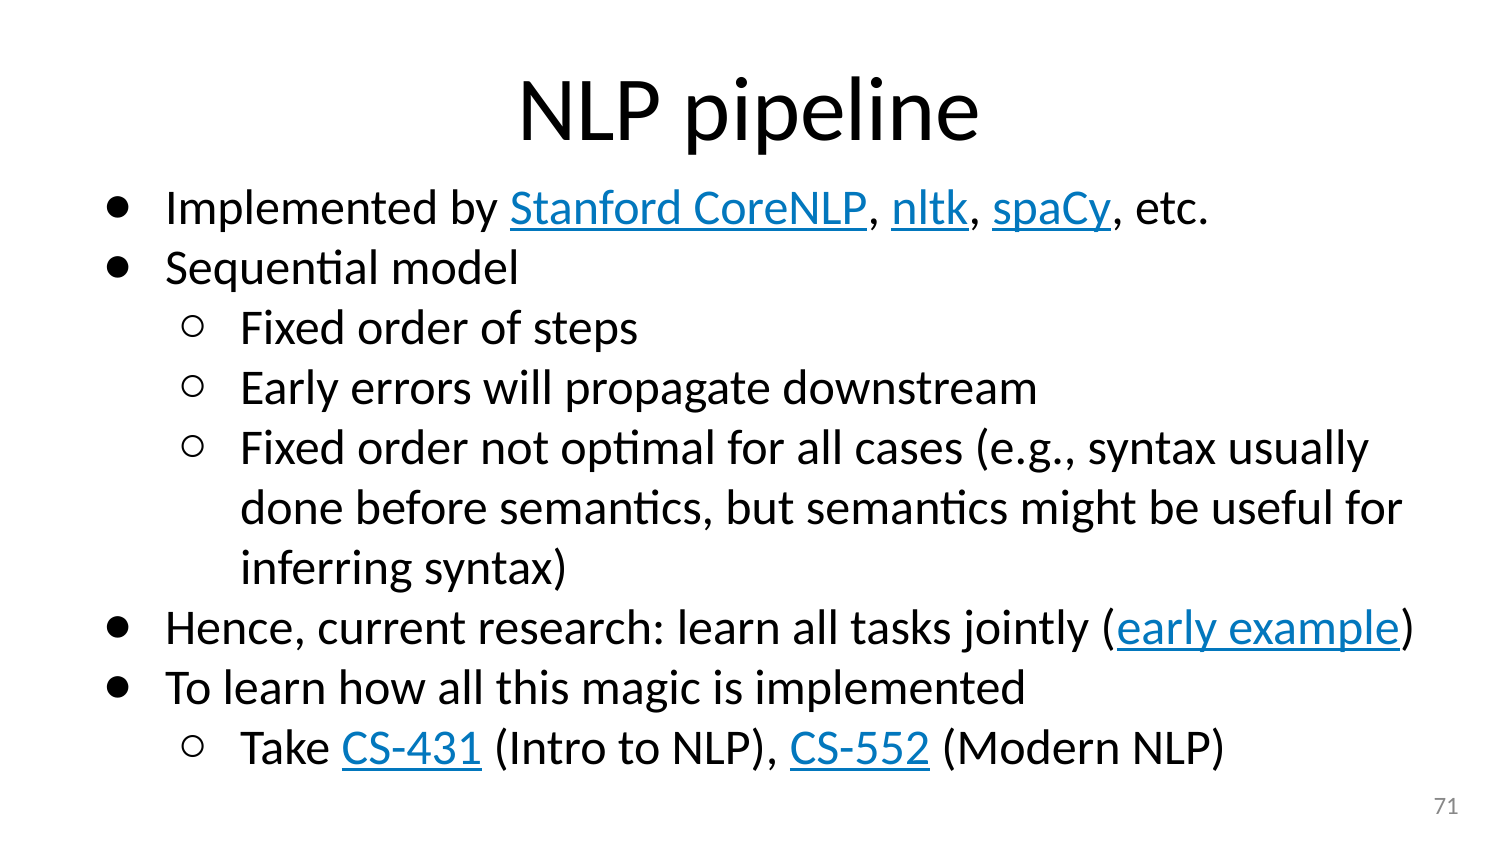

# NLP pipeline
Implemented by Stanford CoreNLP, nltk, spaCy, etc.
Sequential model
Fixed order of steps
Early errors will propagate downstream
Fixed order not optimal for all cases (e.g., syntax usually done before semantics, but semantics might be useful for inferring syntax)
Hence, current research: learn all tasks jointly (early example)
To learn how all this magic is implemented
Take CS-431 (Intro to NLP), CS-552 (Modern NLP)
71